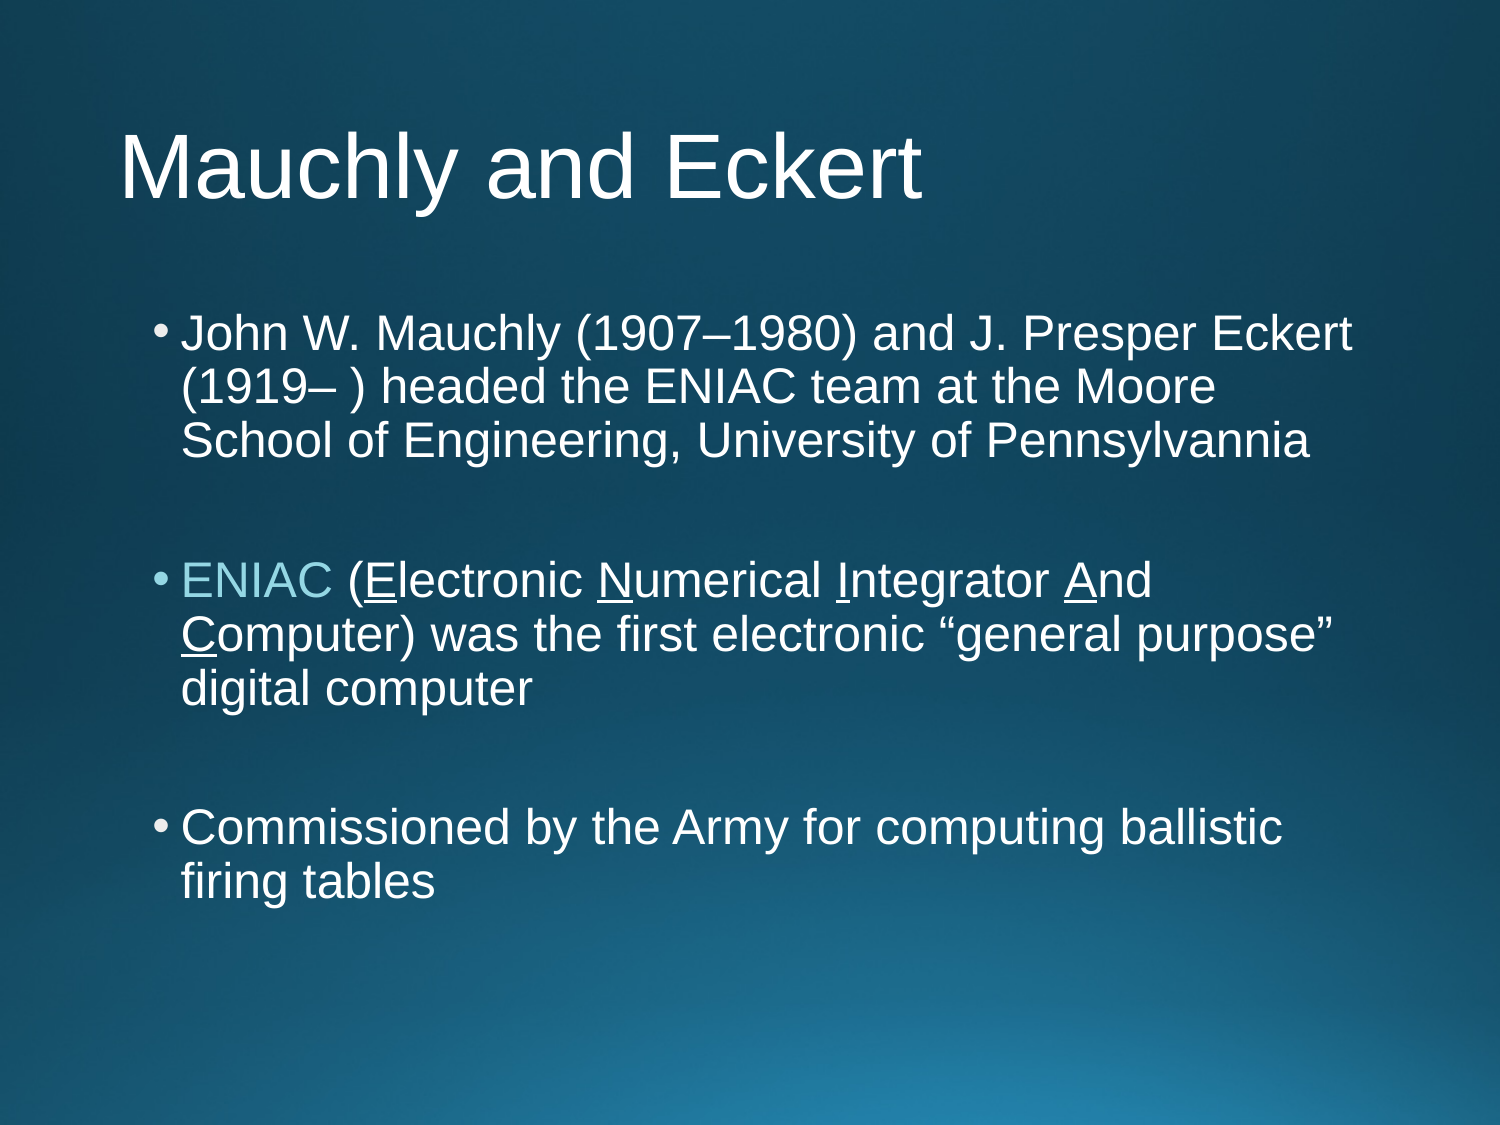

# Mauchly and Eckert
John W. Mauchly (1907–1980) and J. Presper Eckert (1919– ) headed the ENIAC team at the Moore School of Engineering, University of Pennsylvannia

ENIAC (Electronic Numerical Integrator And Computer) was the first electronic “general purpose” digital computer

Commissioned by the Army for computing ballistic firing tables